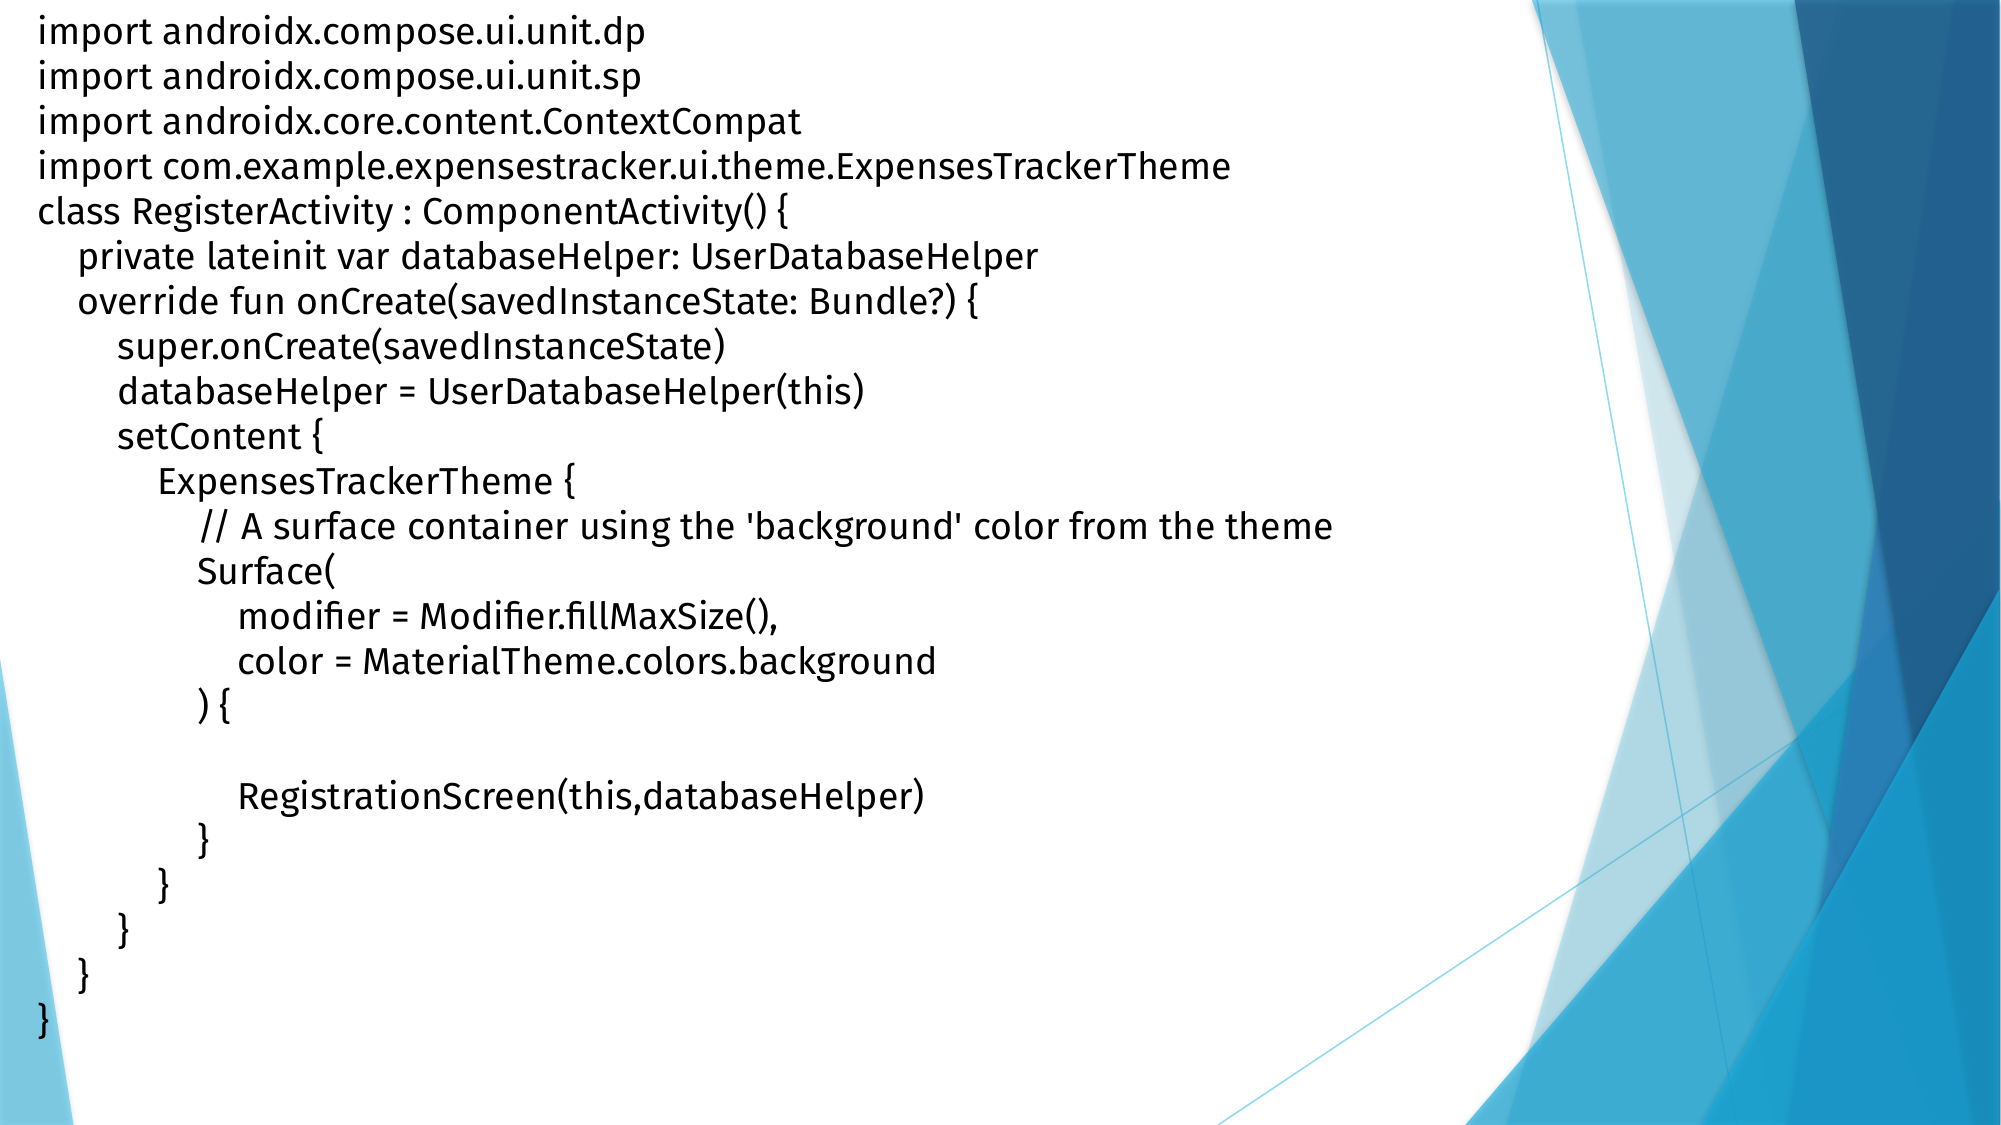

import androidx.compose.ui.unit.dp
import androidx.compose.ui.unit.sp
import androidx.core.content.ContextCompat
import com.example.expensestracker.ui.theme.ExpensesTrackerTheme
class RegisterActivity : ComponentActivity() {
    private lateinit var databaseHelper: UserDatabaseHelper
    override fun onCreate(savedInstanceState: Bundle?) {
        super.onCreate(savedInstanceState)
        databaseHelper = UserDatabaseHelper(this)
        setContent {
            ExpensesTrackerTheme {
                // A surface container using the 'background' color from the theme
                Surface(
                    modifier = Modifier.fillMaxSize(),
                    color = MaterialTheme.colors.background
                ) {

                    RegistrationScreen(this,databaseHelper)
                }
            }
        }
    }
}